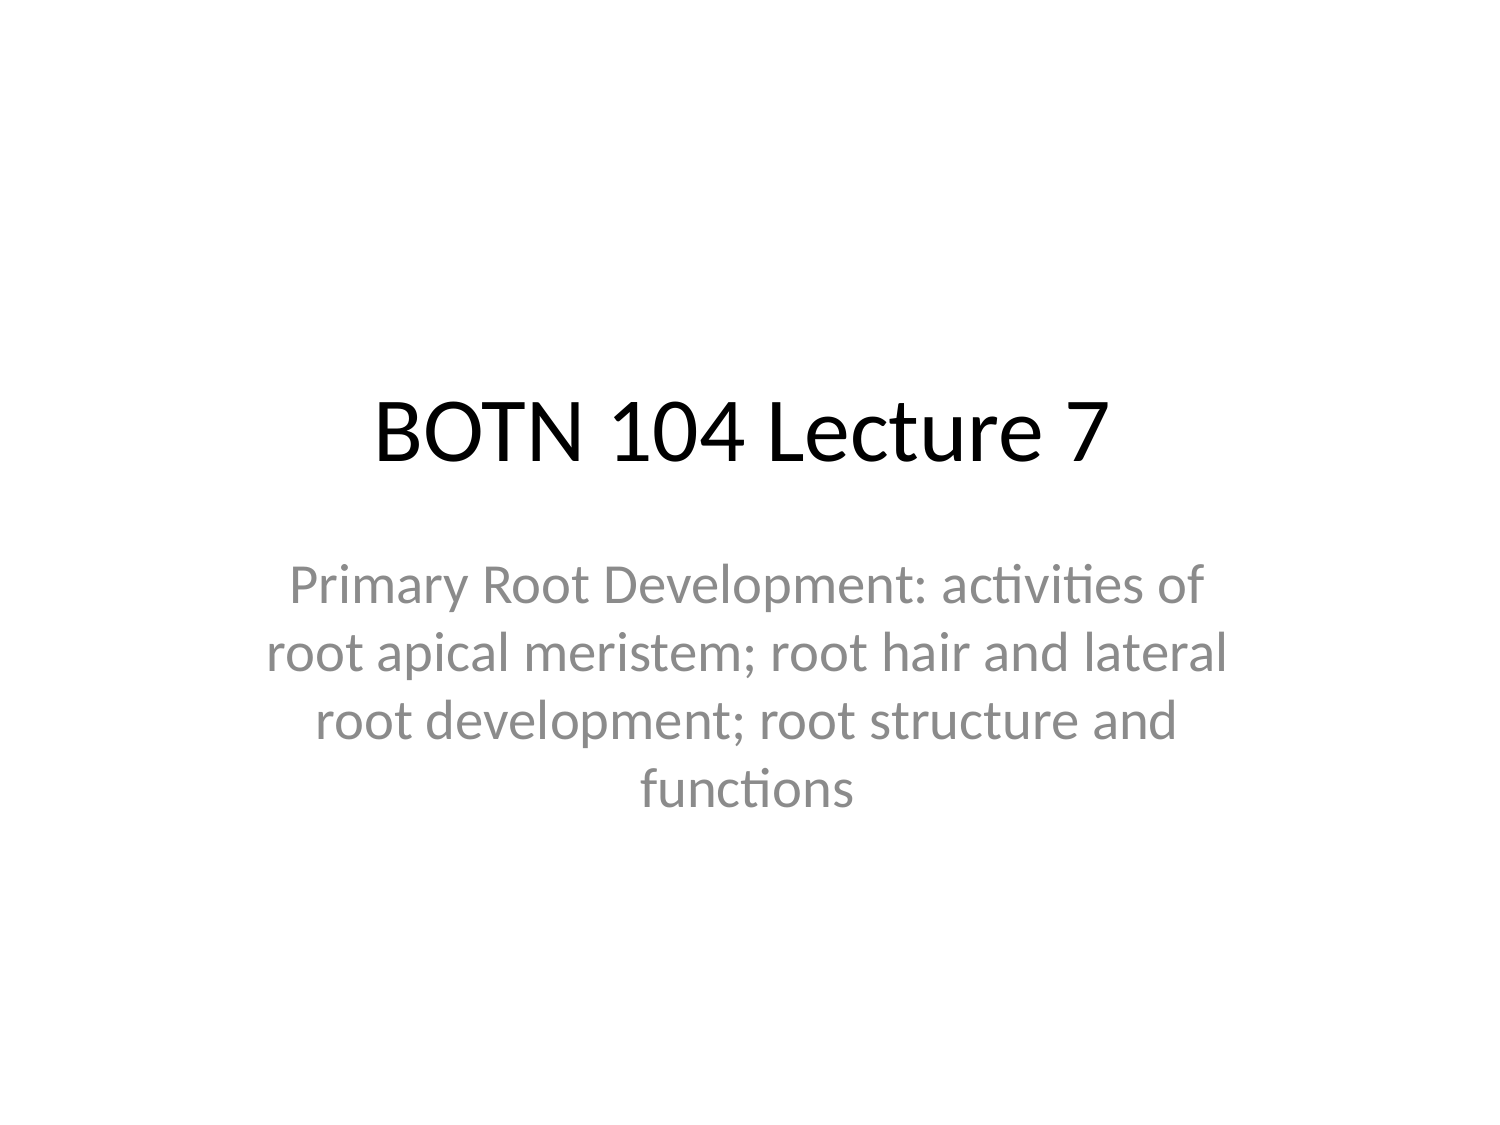

# BOTN 104 Lecture 7
Primary Root Development: activities of root apical meristem; root hair and lateral root development; root structure and functions